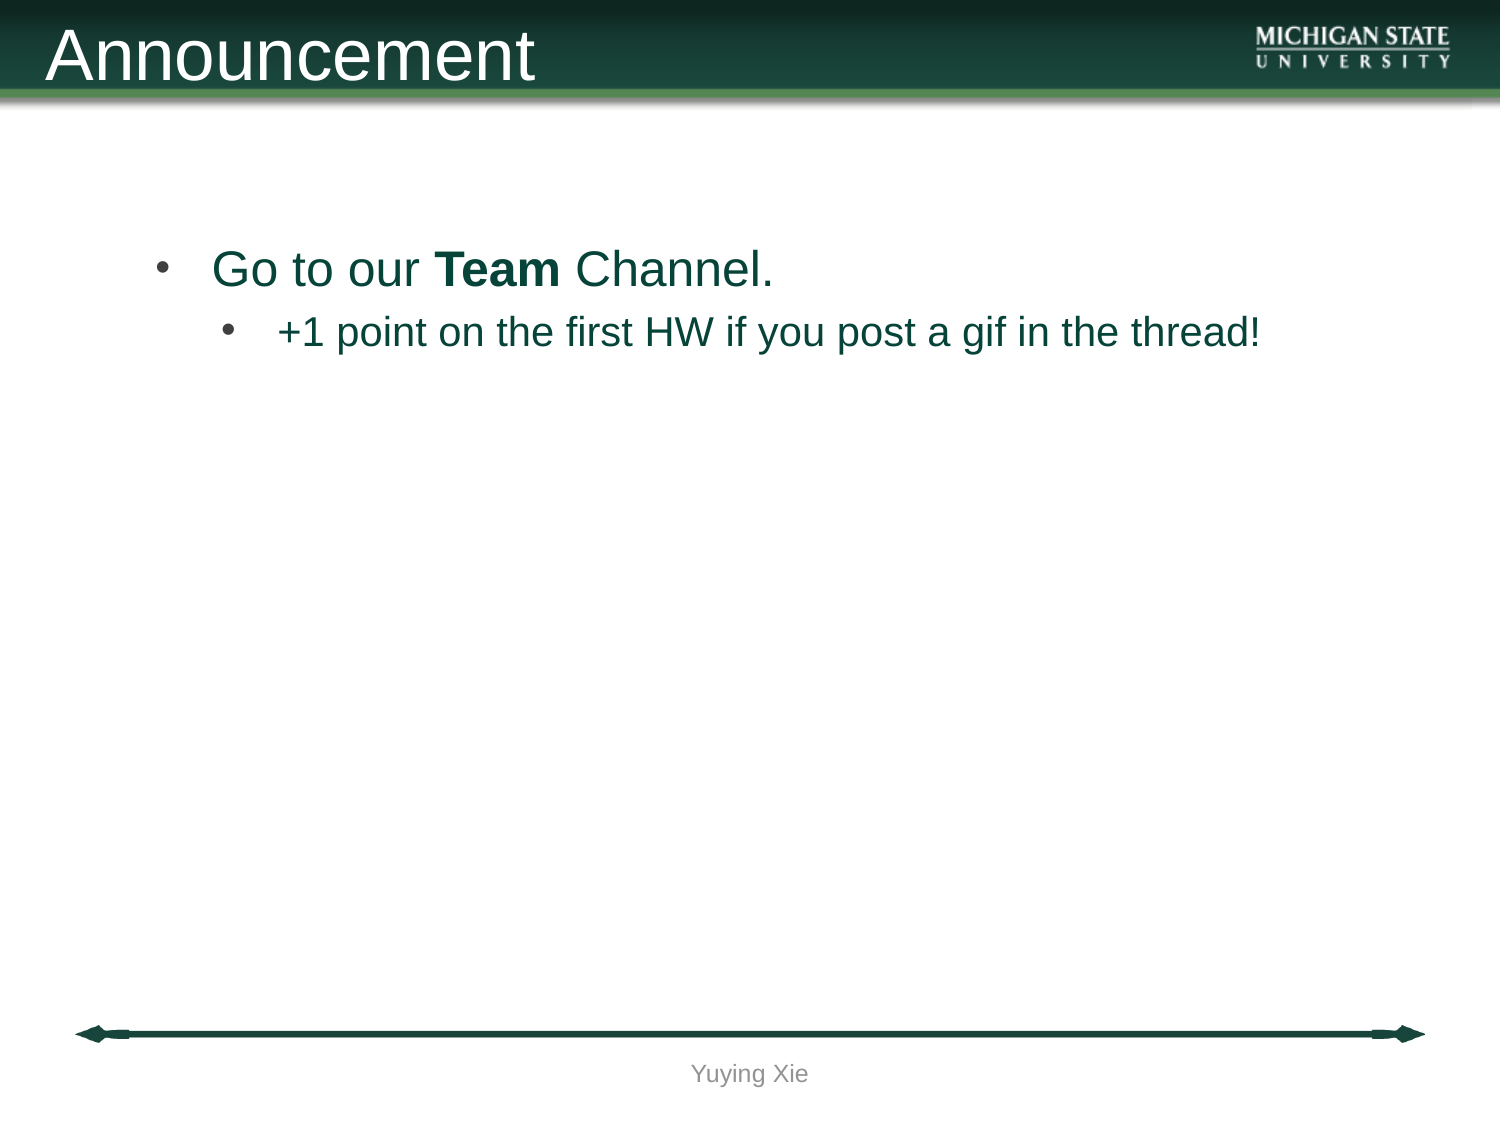

Announcement
Go to our Team Channel.
+1 point on the first HW if you post a gif in the thread!

Yuying Xie